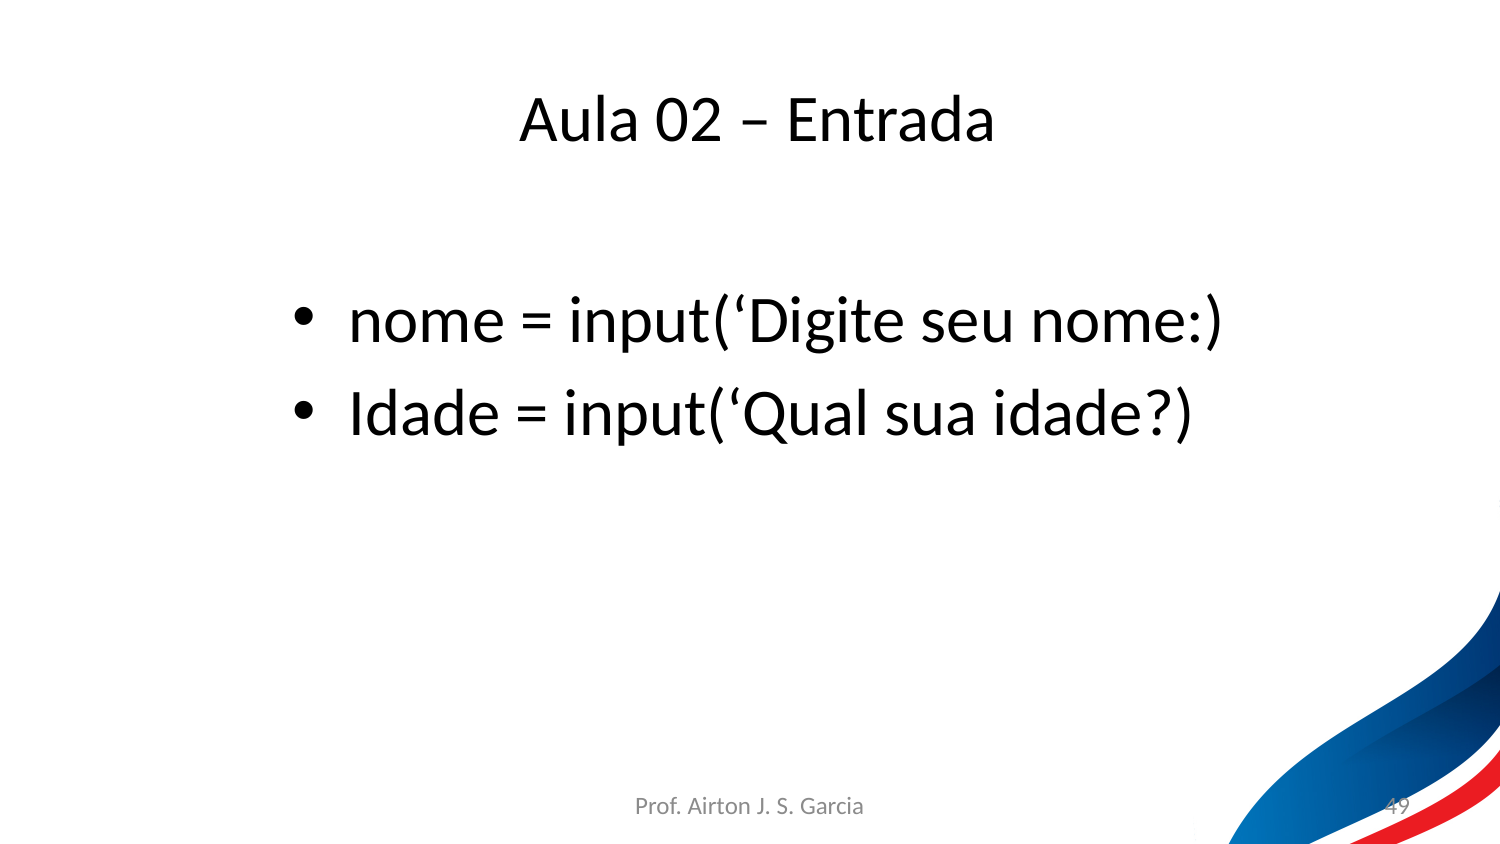

Aula 02 – Entrada
nome = input(‘Digite seu nome:)
Idade = input(‘Qual sua idade?)
Prof. Airton J. S. Garcia
49